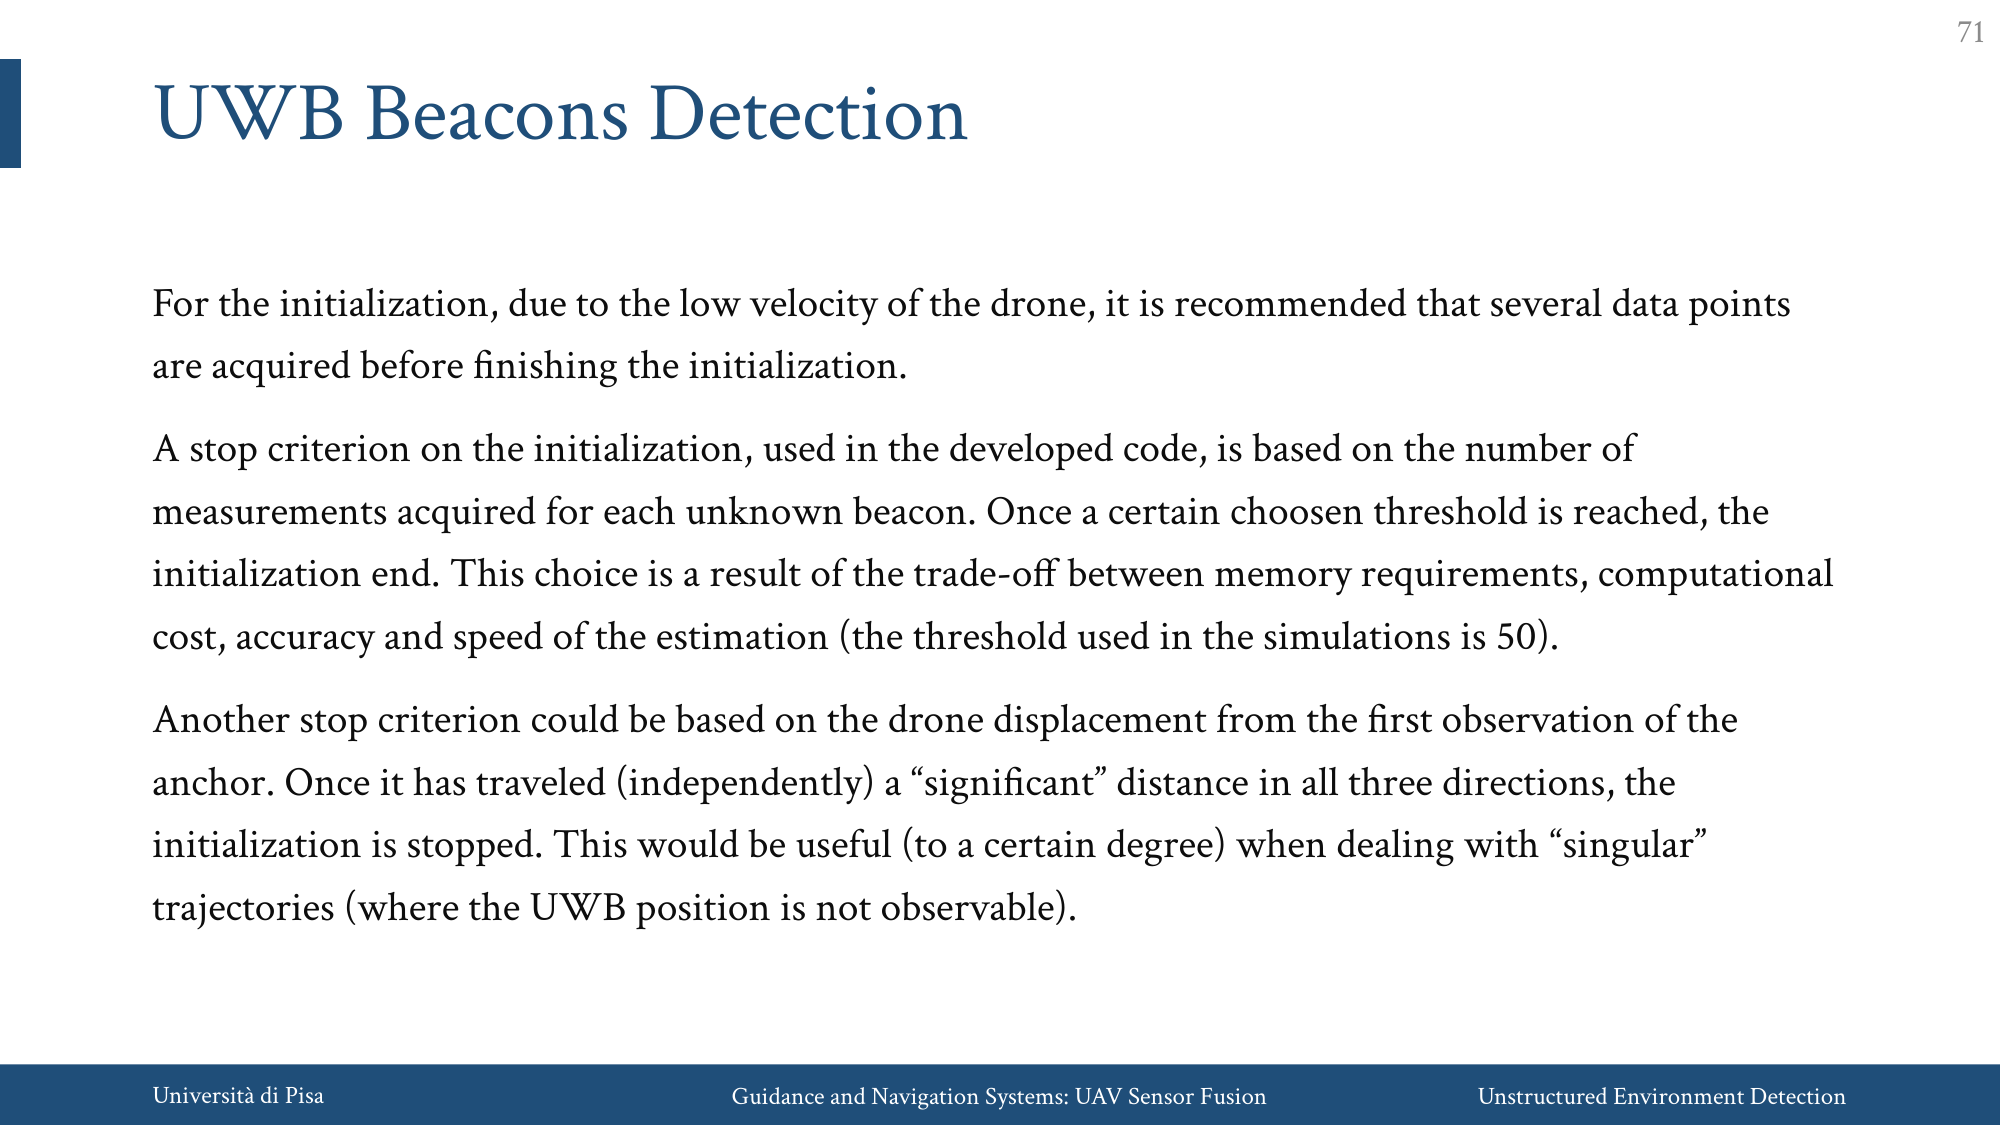

71
UWB Beacons Detection
For the initialization, due to the low velocity of the drone, it is recommended that several data points are acquired before finishing the initialization.
A stop criterion on the initialization, used in the developed code, is based on the number of measurements acquired for each unknown beacon. Once a certain choosen threshold is reached, the initialization end. This choice is a result of the trade-off between memory requirements, computational cost, accuracy and speed of the estimation (the threshold used in the simulations is 50).
Another stop criterion could be based on the drone displacement from the first observation of the anchor. Once it has traveled (independently) a “significant” distance in all three directions, the initialization is stopped. This would be useful (to a certain degree) when dealing with “singular” trajectories (where the UWB position is not observable).
Università di Pisa

Guidance and Navigation Systems: UAV Sensor Fusion
Unstructured Environment Detection